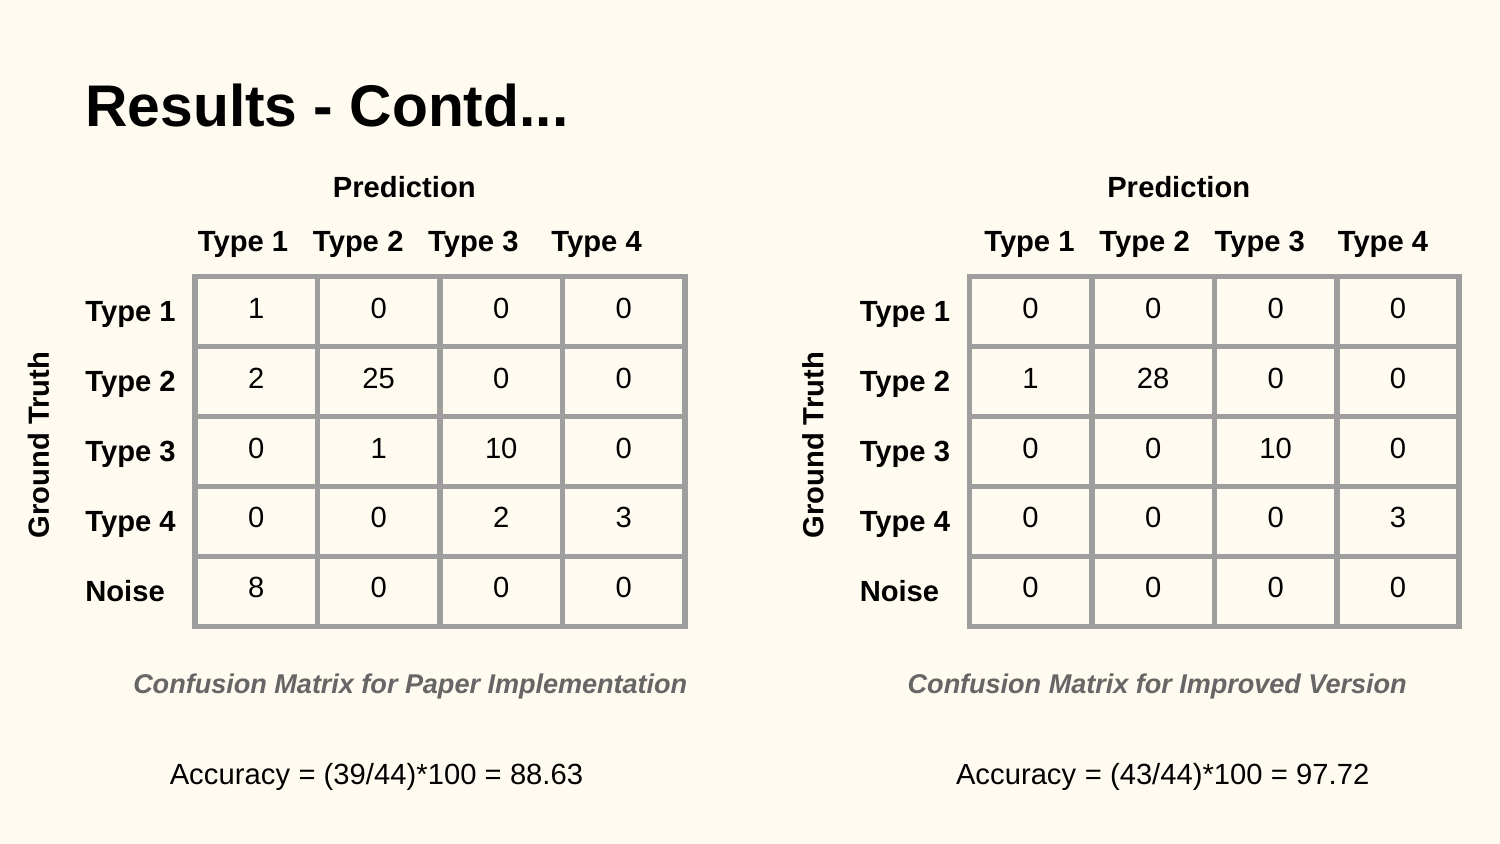

# Results - Contd...
Prediction
Prediction
Type 1   Type 2   Type 3    Type 4
Type 1   Type 2   Type 3    Type 4
| 1 | 0 | 0 | 0 |
| --- | --- | --- | --- |
| 2 | 25 | 0 | 0 |
| 0 | 1 | 10 | 0 |
| 0 | 0 | 2 | 3 |
| 8 | 0 | 0 | 0 |
| 0 | 0 | 0 | 0 |
| --- | --- | --- | --- |
| 1 | 28 | 0 | 0 |
| 0 | 0 | 10 | 0 |
| 0 | 0 | 0 | 3 |
| 0 | 0 | 0 | 0 |
Type 1

Type 2

Type 3

Type 4

Noise
Type 1

Type 2

Type 3

Type 4

Noise
Ground Truth
Ground Truth
Confusion Matrix for Paper Implementation
Confusion Matrix for Improved Version
Accuracy = (39/44)*100 = 88.63
Accuracy = (43/44)*100 = 97.72